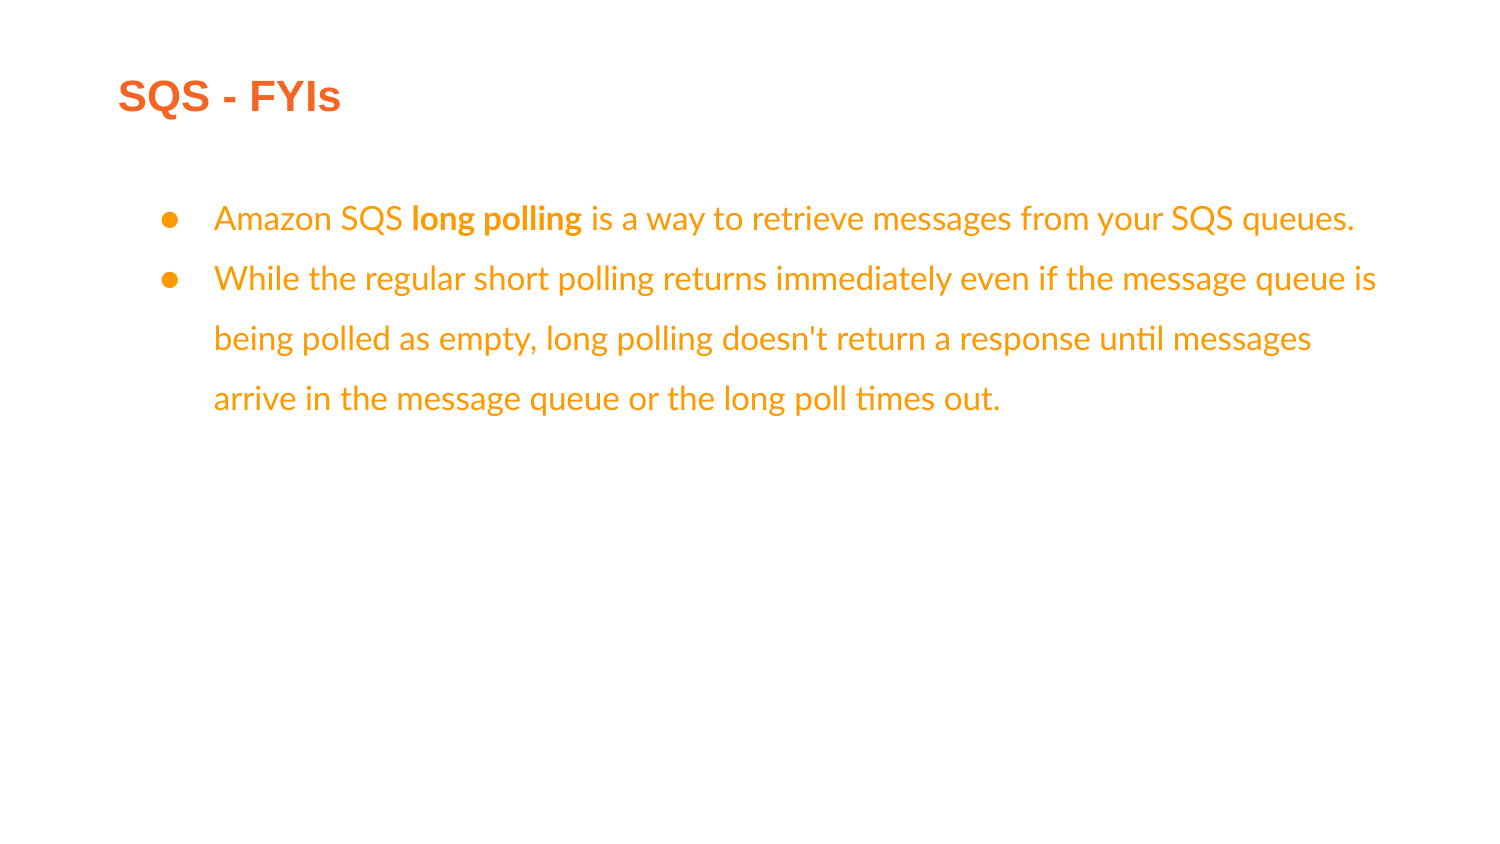

SQS - FYIs
Amazon SQS long polling is a way to retrieve messages from your SQS queues.
While the regular short polling returns immediately even if the message queue is being polled as empty, long polling doesn't return a response until messages arrive in the message queue or the long poll times out.